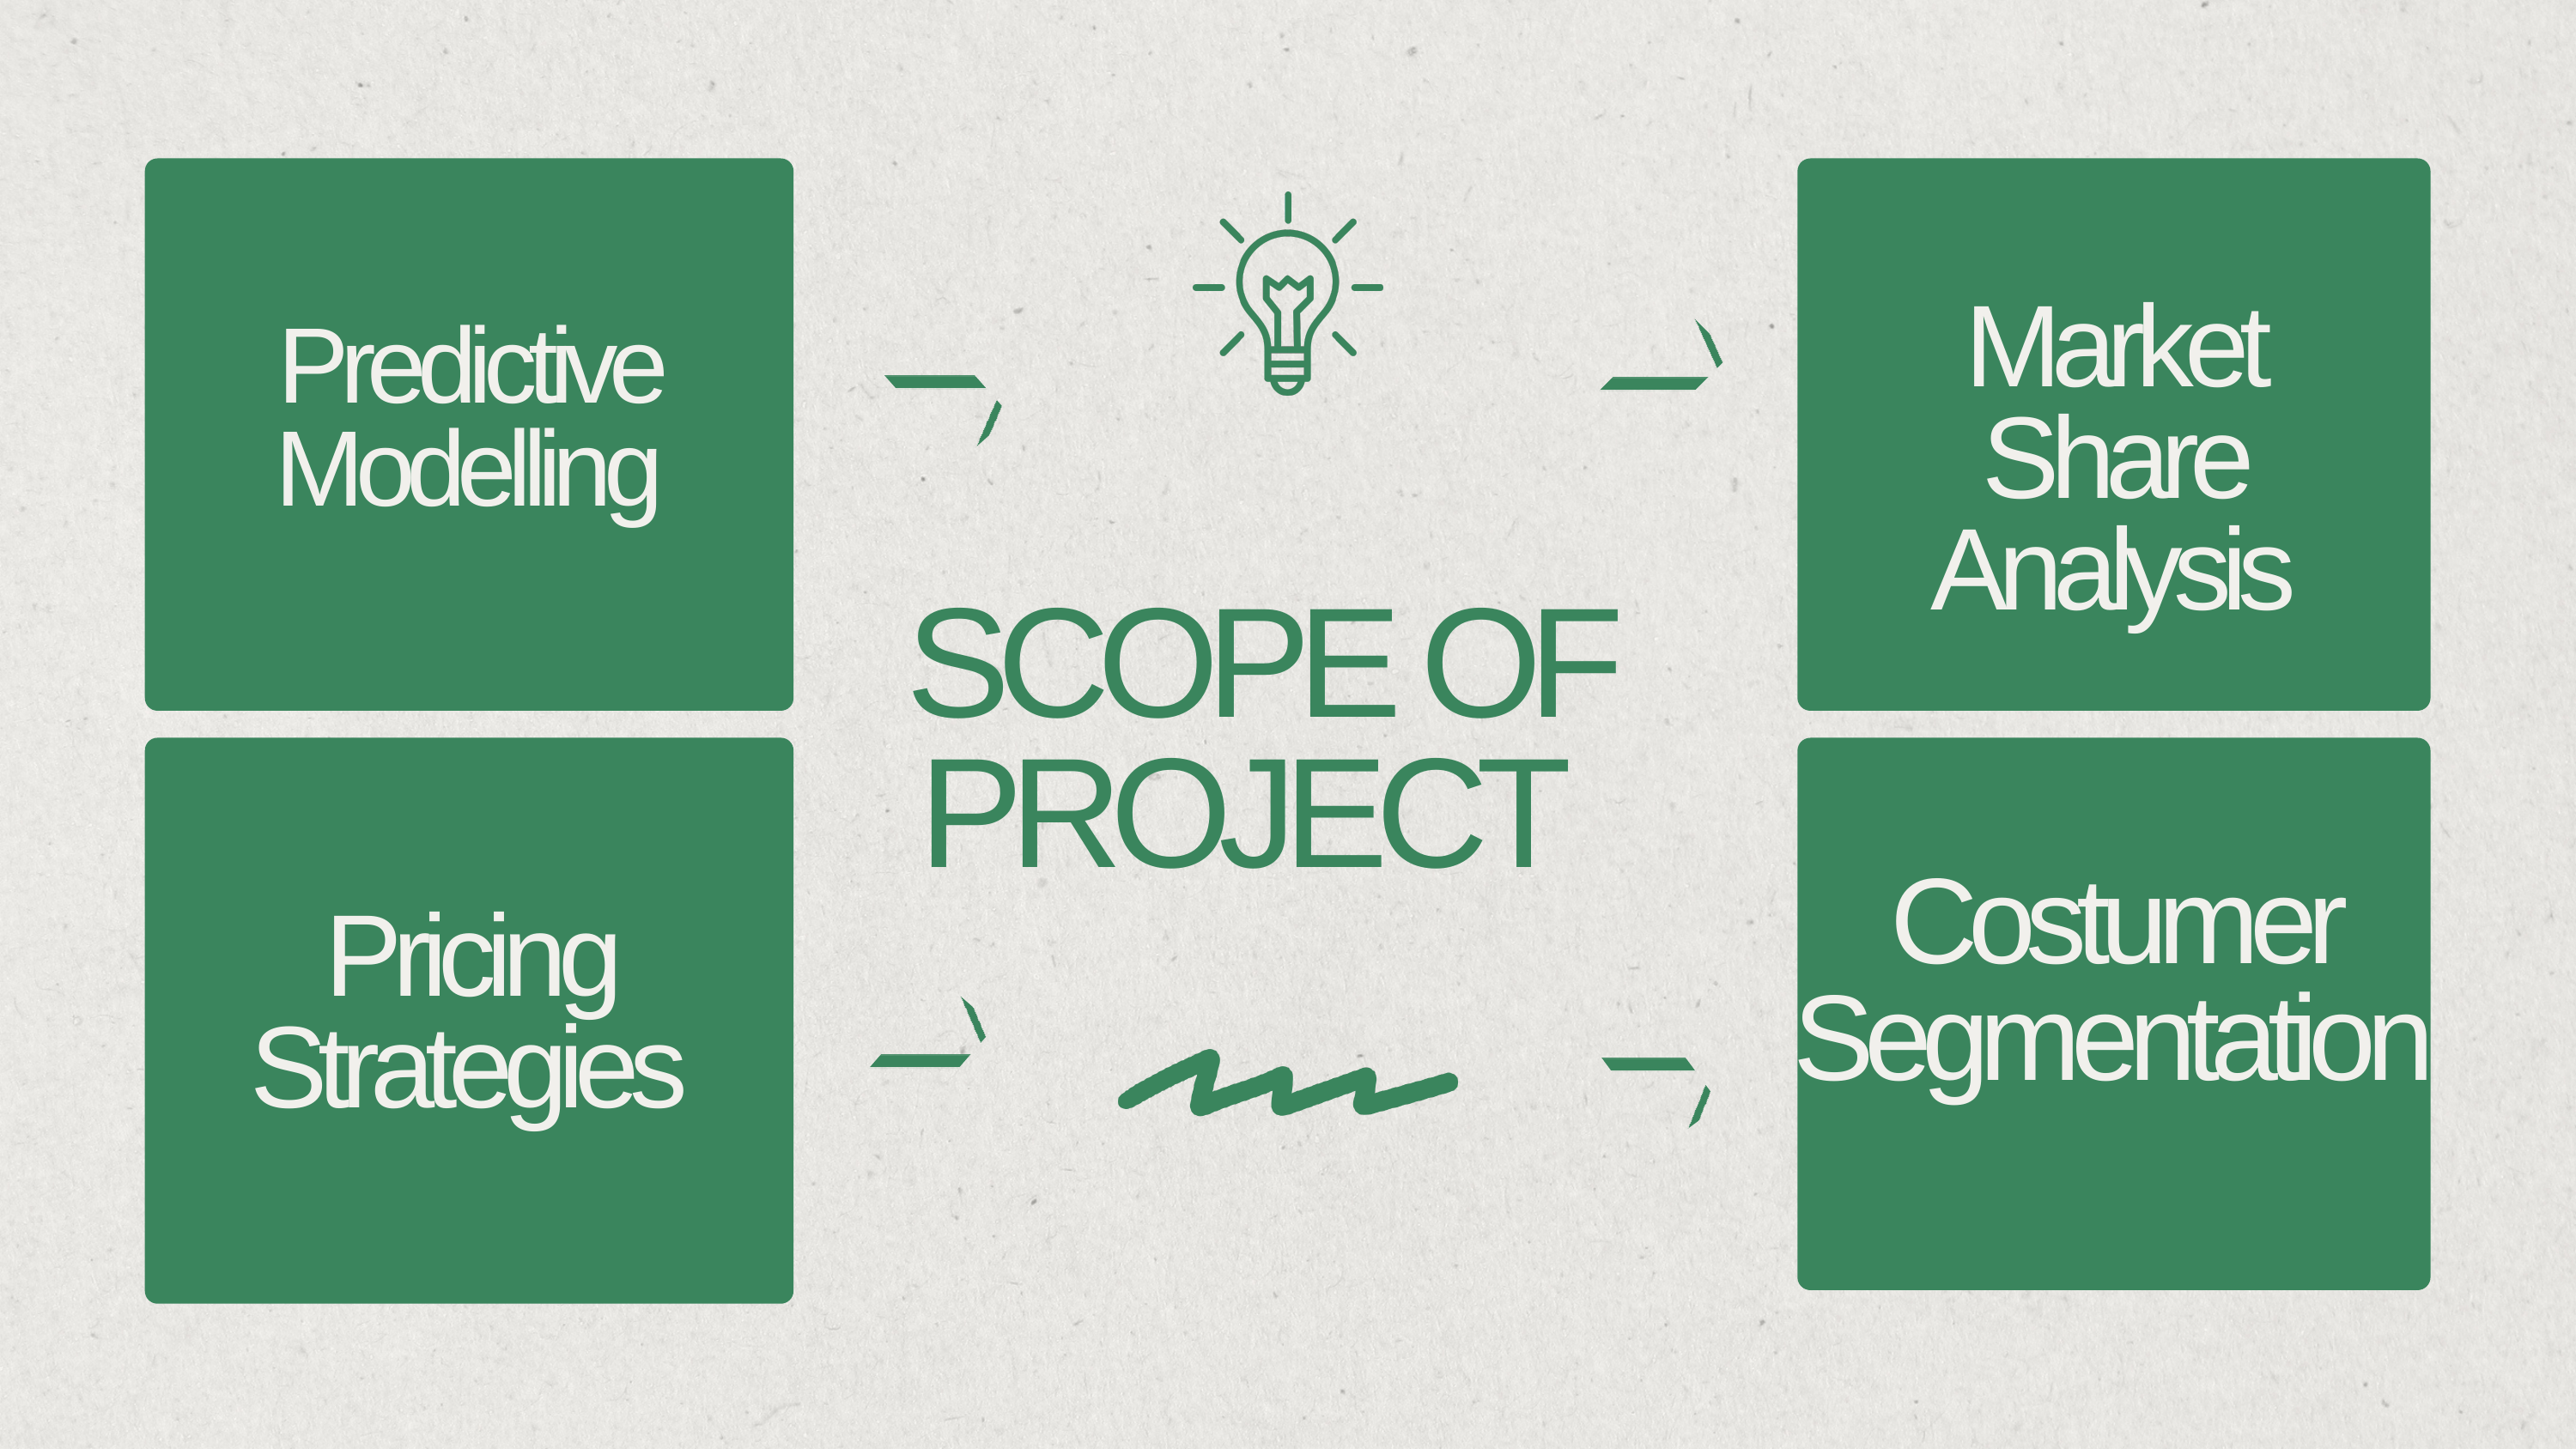

Market Share Analysis
Predictive Modelling

SCOPE OF PROJECT

Costumer Segmentation
Pricing Strategies